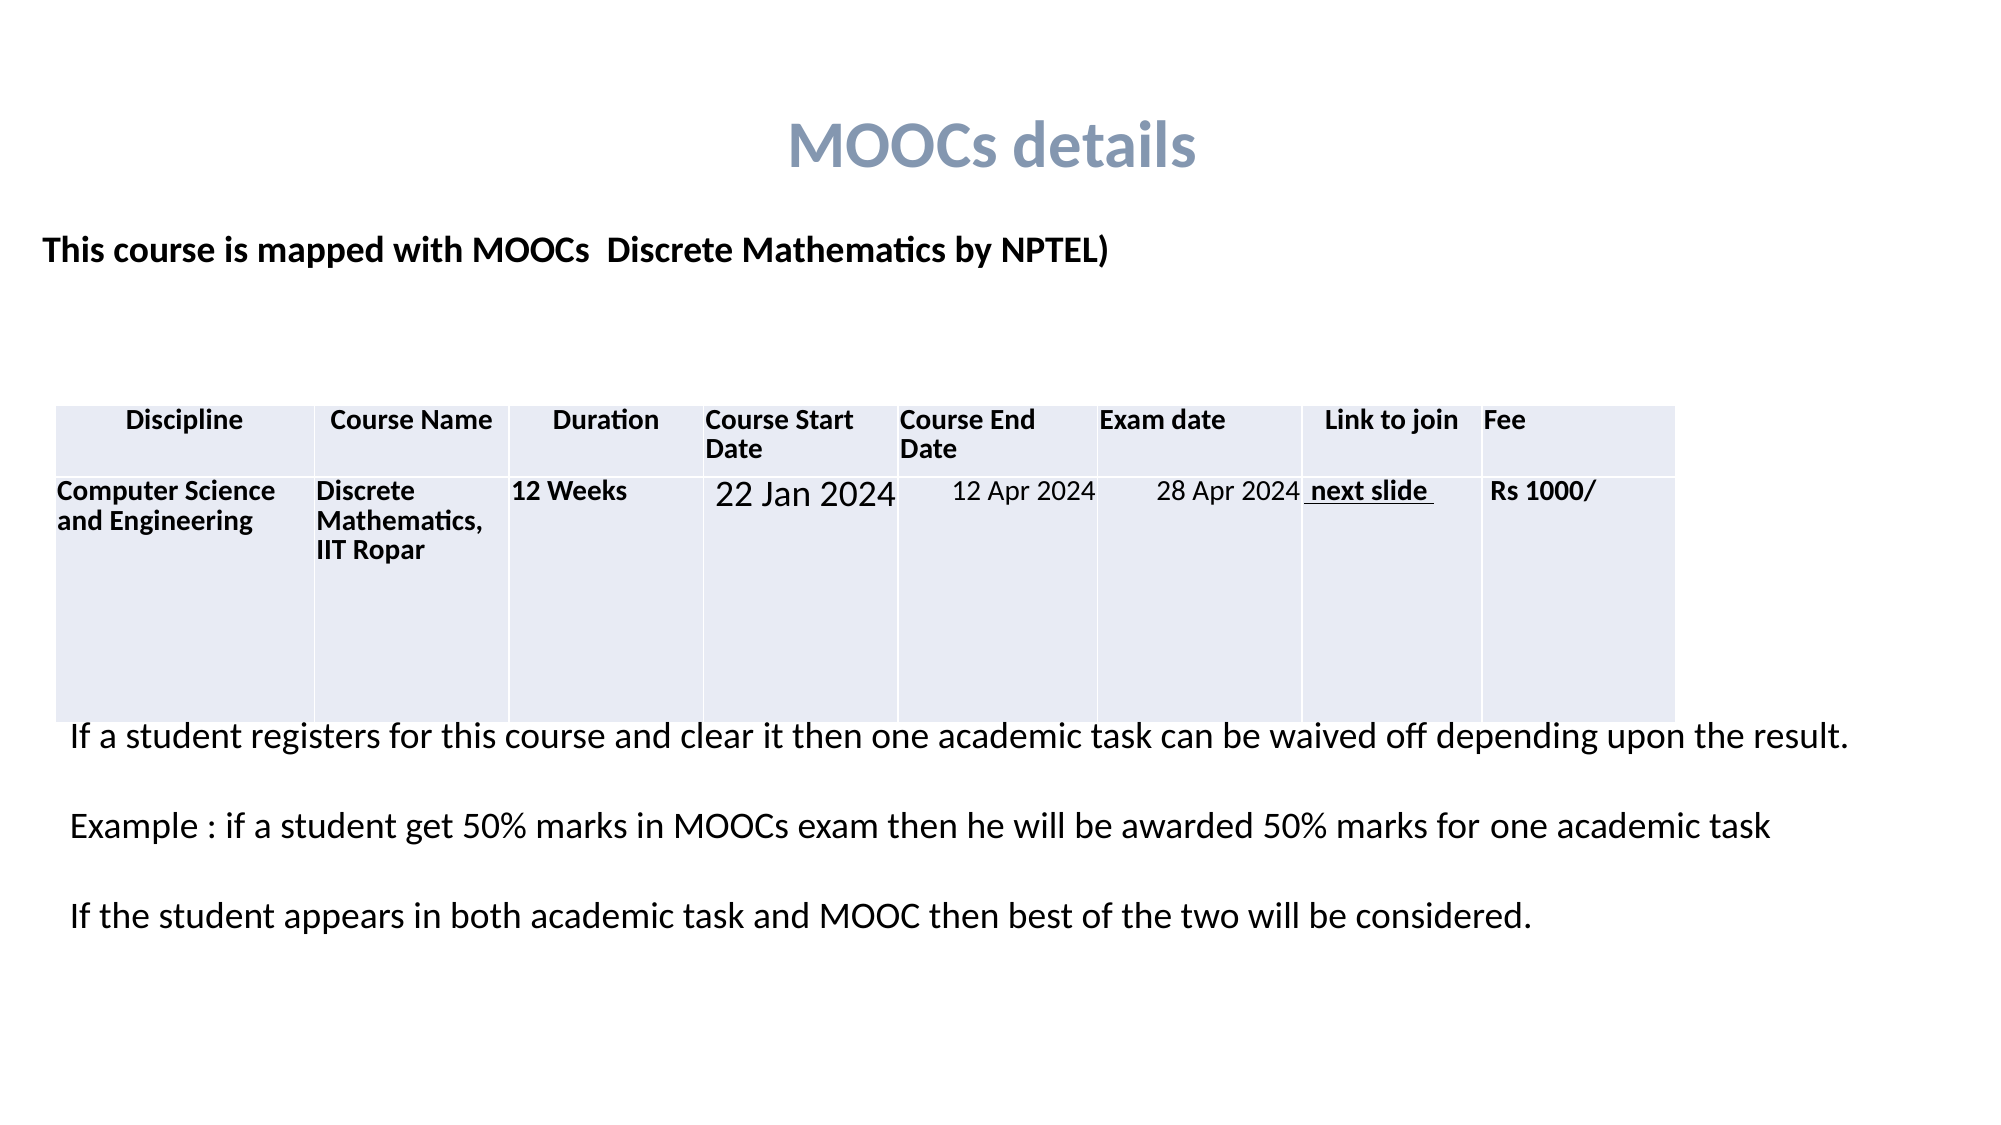

MOOCs details

This course is mapped with MOOCs  Discrete Mathematics by NPTEL)
| Discipline | Course Name | Duration | Course Start Date | Course End Date | Exam date | Link to join | Fee |
| --- | --- | --- | --- | --- | --- | --- | --- |
| Computer Science and Engineering | Discrete Mathematics, IIT Ropar | 12 Weeks | 22 Jan 2024 | 12 Apr 2024 | 28 Apr 2024 | next slide | Rs 1000/ |
If a student registers for this course and clear it then one academic task can be waived off depending upon the result.

Example : if a student get 50% marks in MOOCs exam then he will be awarded 50% marks for one academic task

If the student appears in both academic task and MOOC then best of the two will be considered.